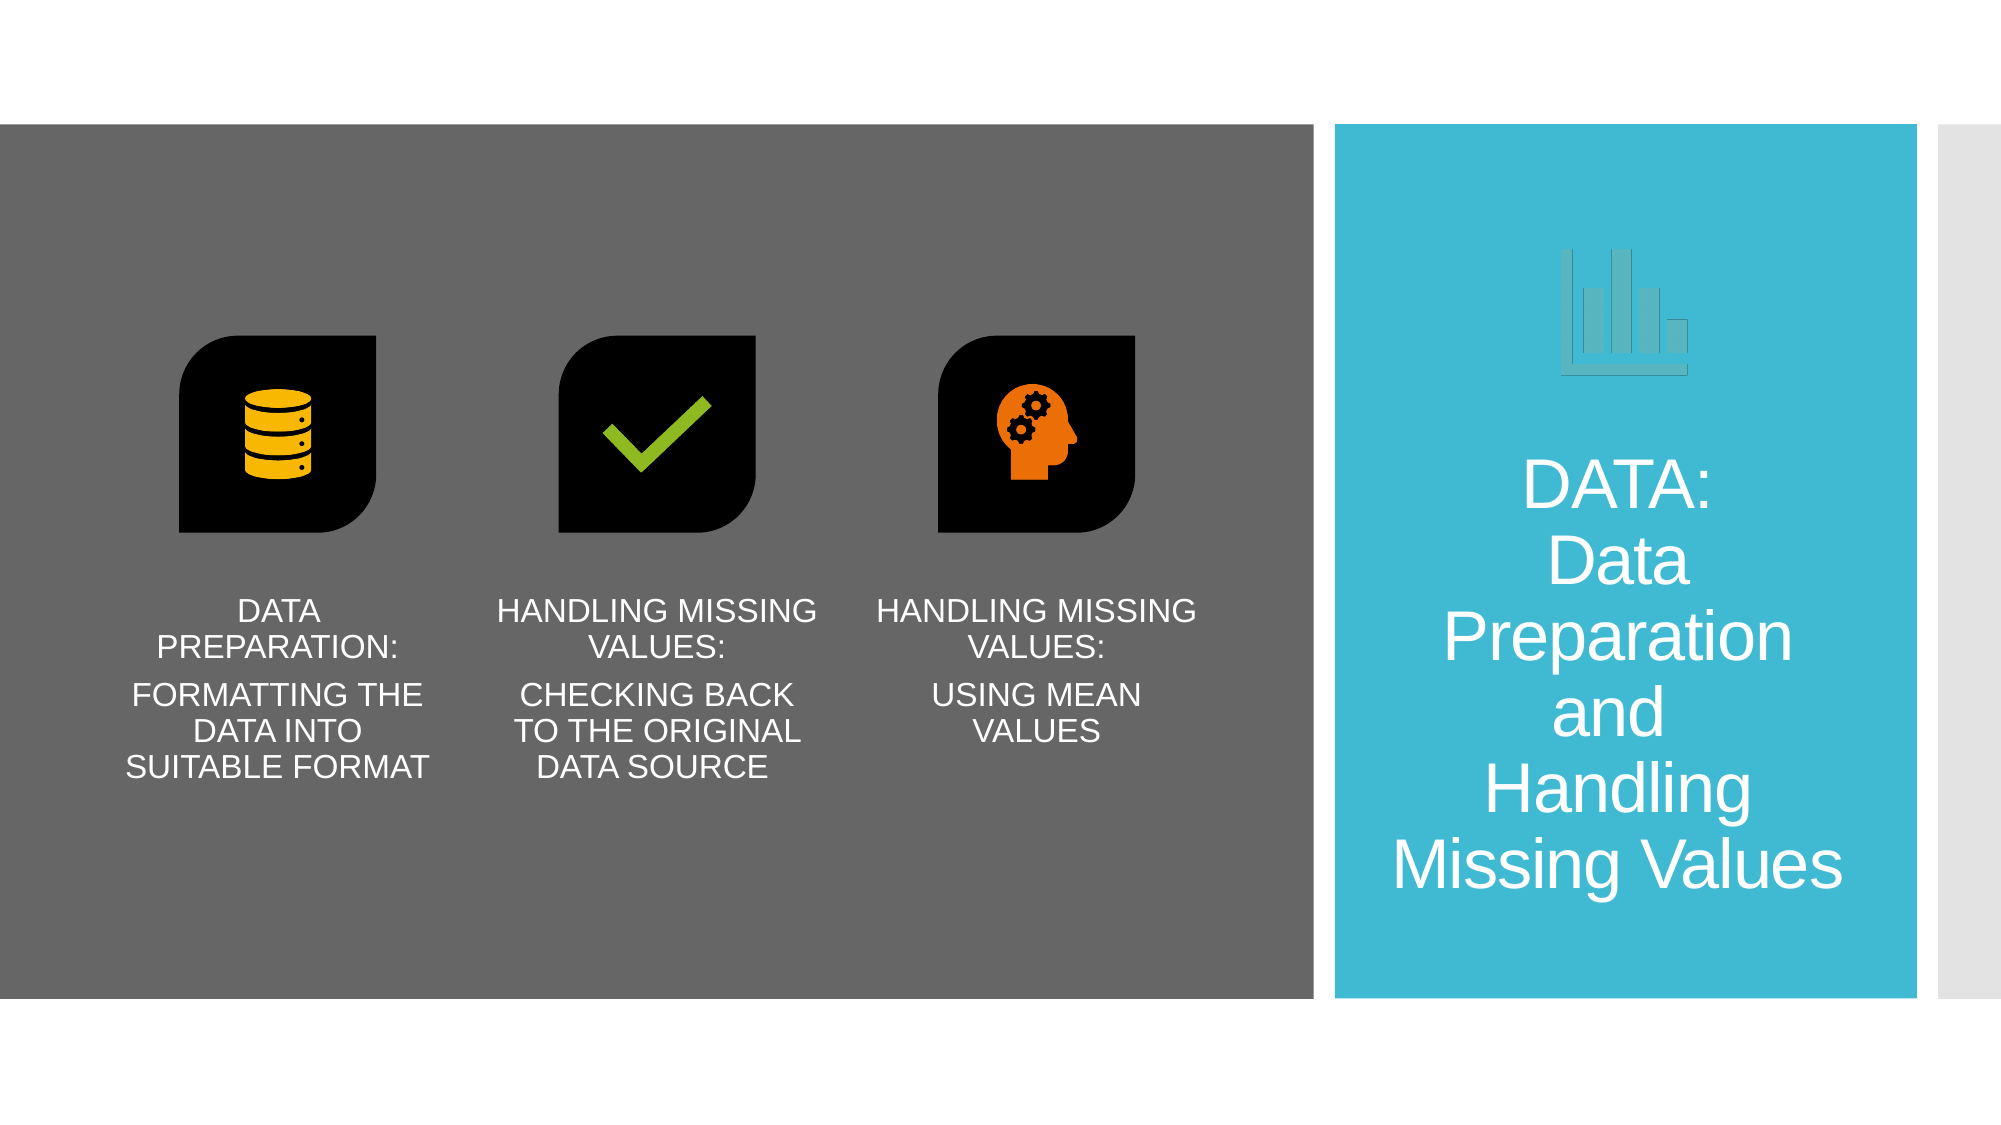

# DATA: Data Preparation and Handling Missing Values

Data preparation:
Formatting the data into suitable format
Handling missing values:
Checking back to the original data source
Handling missing values:
using mean values
9